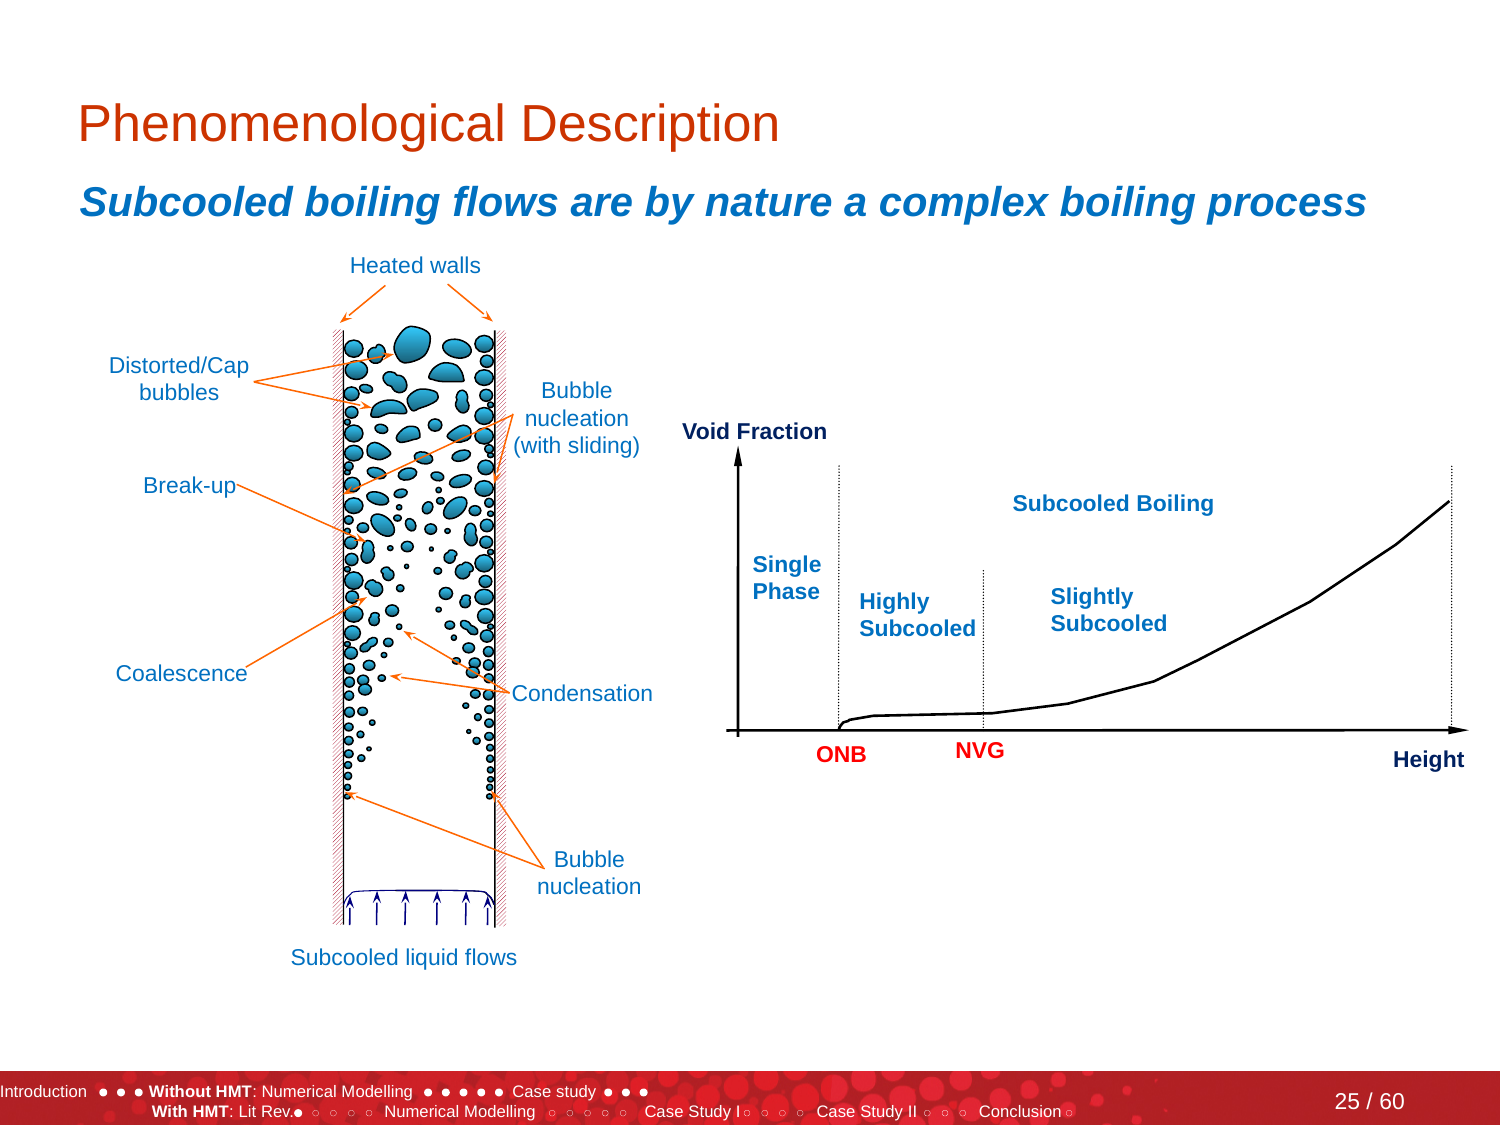

# Phenomenological Description
Subcooled boiling flows are by nature a complex boiling process

Heated walls

Distorted/Cap bubbles

Bubble nucleation
(with sliding)

Break-up

Coalescence

Condensation

Bubble nucleation

Subcooled liquid flows
Void Fraction

Subcooled Boiling

Single Phase

Slightly Subcooled
Highly Subcooled
NVG

ONB
Height
25 / 60